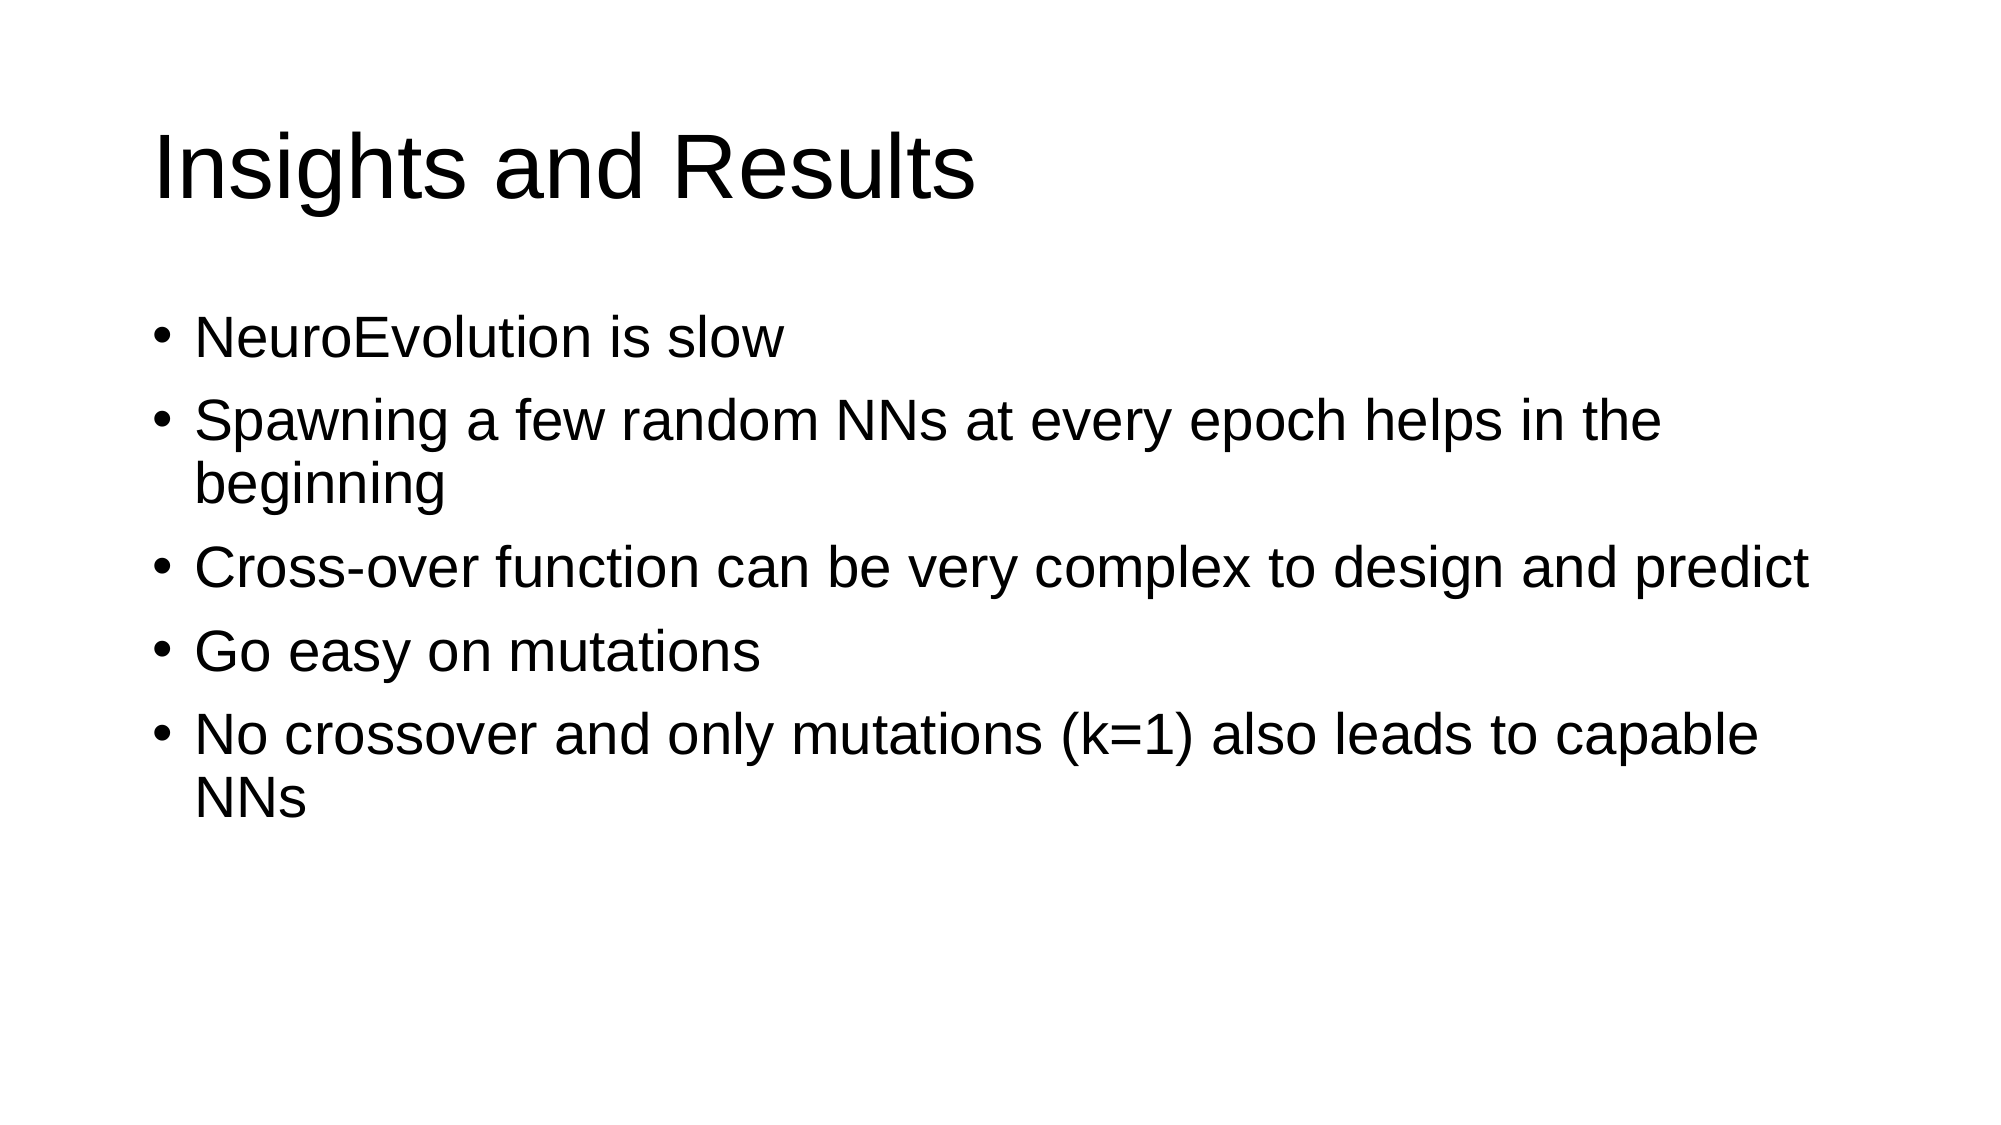

# Insights and Results
NeuroEvolution is slow
Spawning a few random NNs at every epoch helps in the beginning
Cross-over function can be very complex to design and predict
Go easy on mutations
No crossover and only mutations (k=1) also leads to capable NNs